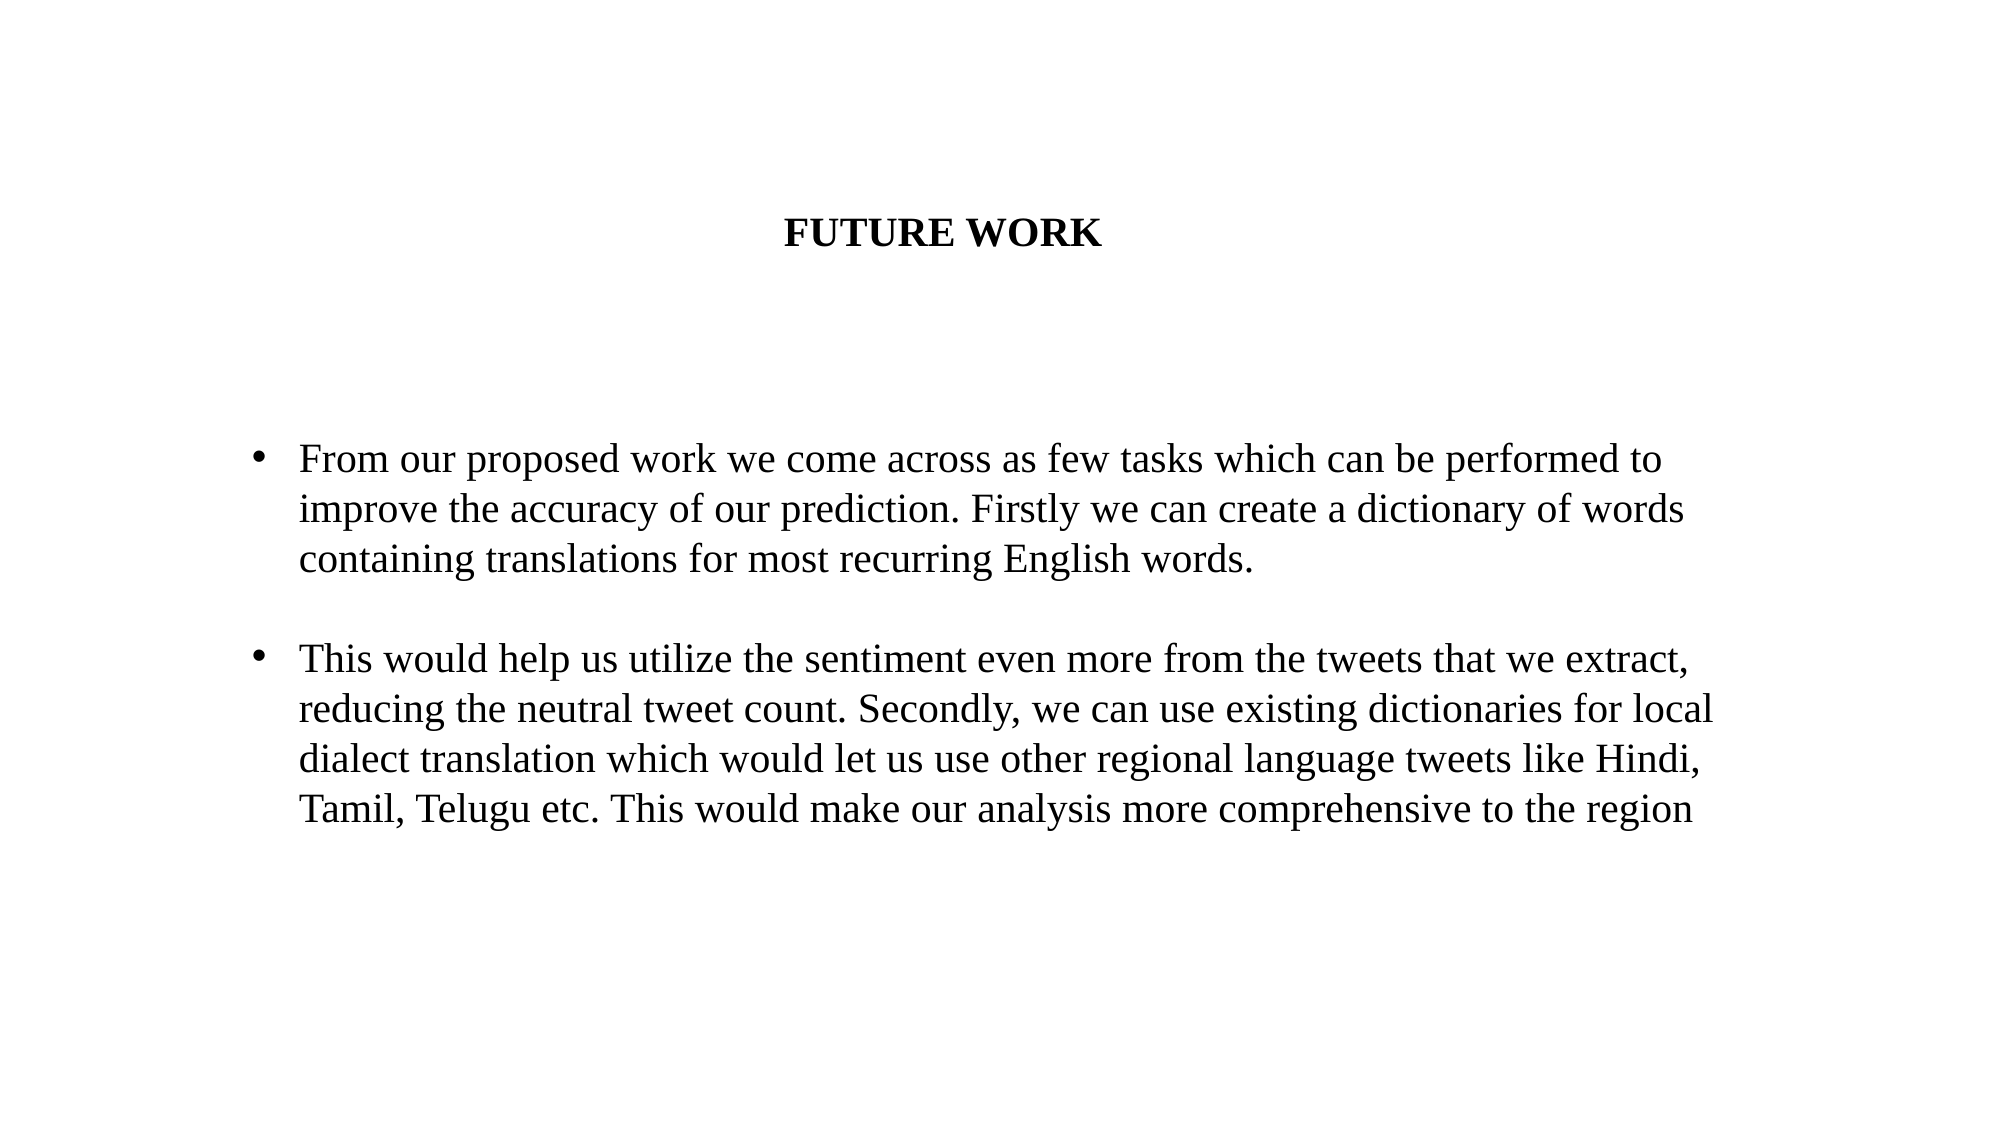

FUTURE WORK
From our proposed work we come across as few tasks which can be performed to improve the accuracy of our prediction. Firstly we can create a dictionary of words containing translations for most recurring English words.

This would help us utilize the sentiment even more from the tweets that we extract, reducing the neutral tweet count. Secondly, we can use existing dictionaries for local dialect translation which would let us use other regional language tweets like Hindi, Tamil, Telugu etc. This would make our analysis more comprehensive to the region